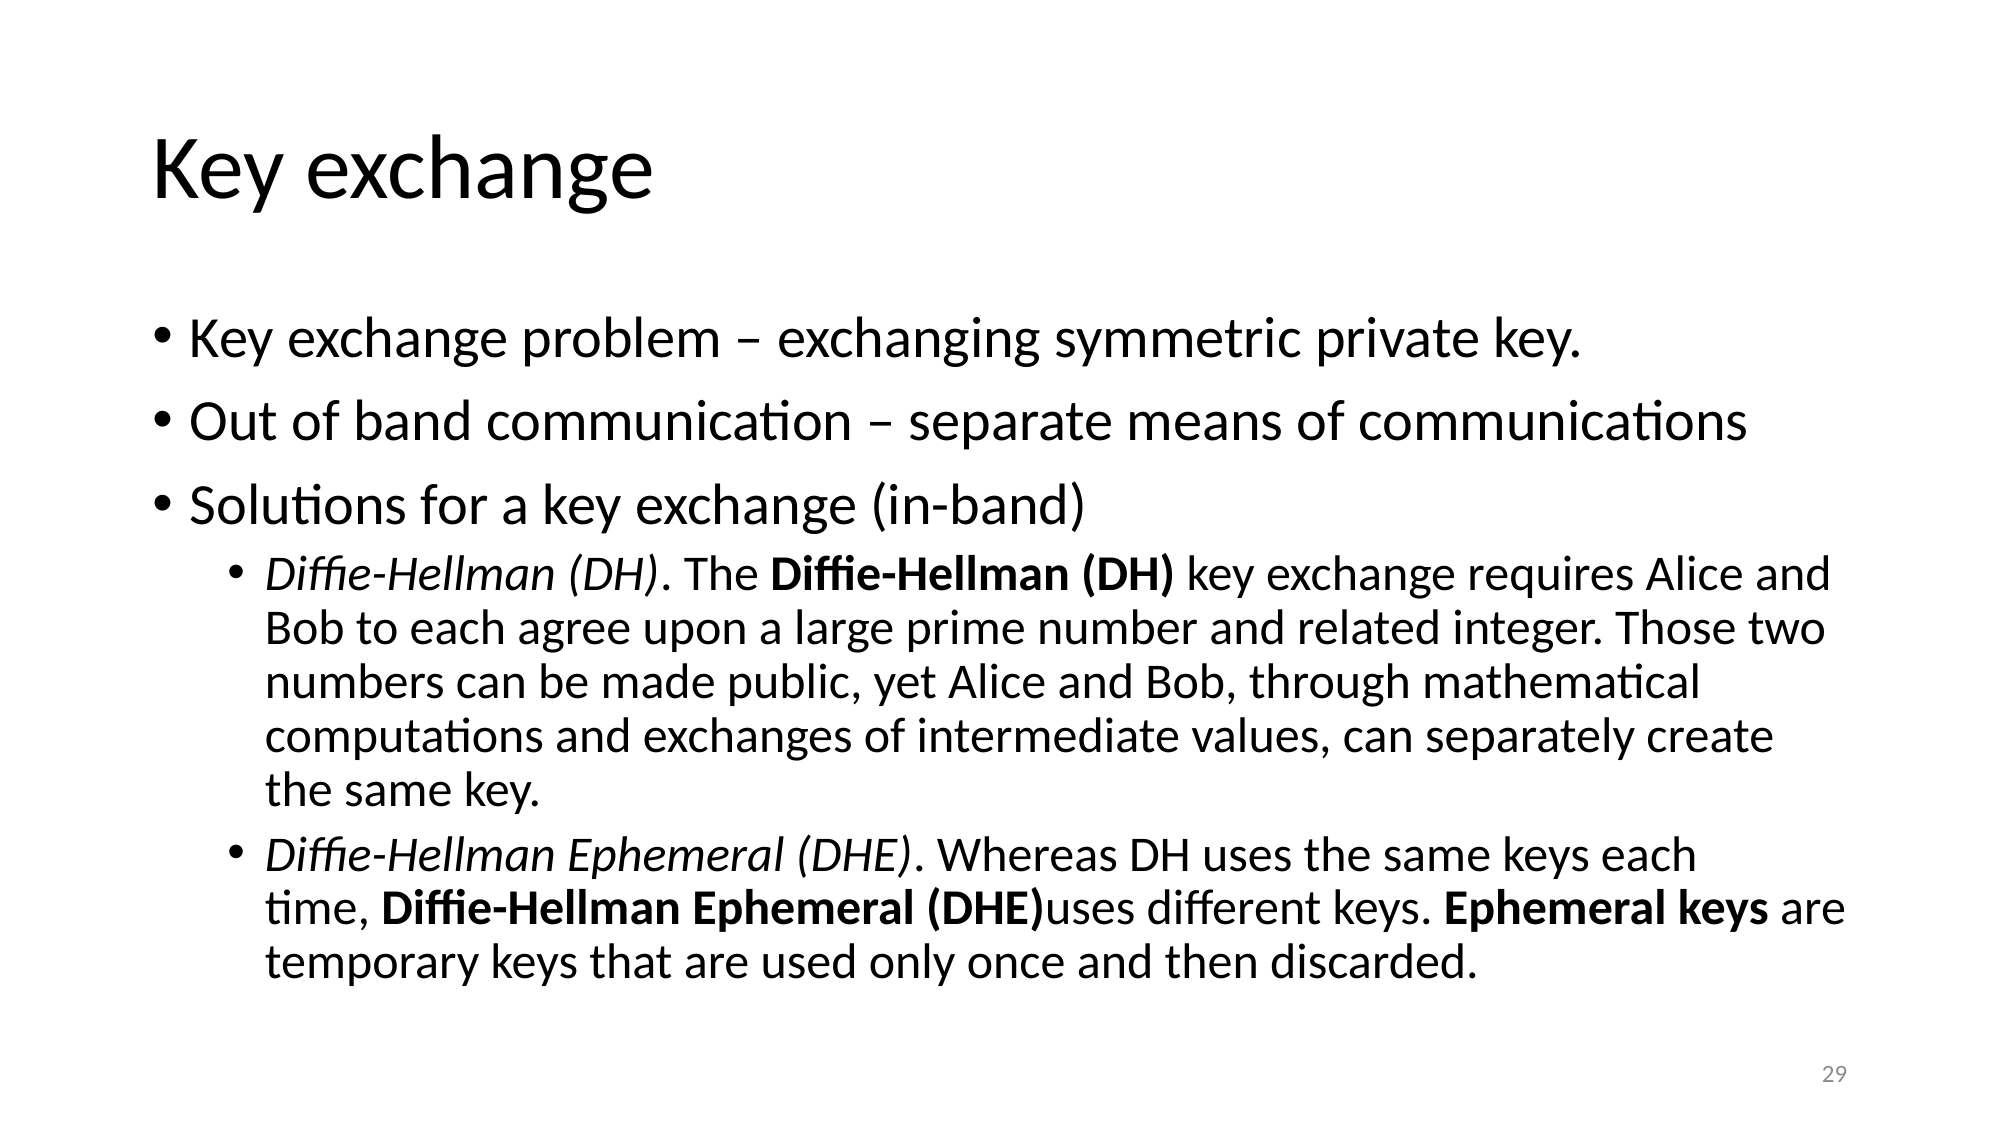

# Key exchange
Key exchange problem – exchanging symmetric private key.
Out of band communication – separate means of communications
Solutions for a key exchange (in-band)
Diffie-Hellman (DH). The Diffie-Hellman (DH) key exchange requires Alice and Bob to each agree upon a large prime number and related integer. Those two numbers can be made public, yet Alice and Bob, through mathematical computations and exchanges of intermediate values, can separately create the same key.
Diffie-Hellman Ephemeral (DHE). Whereas DH uses the same keys each time, Diffie-Hellman Ephemeral (DHE)uses different keys. Ephemeral keys are temporary keys that are used only once and then discarded.
29